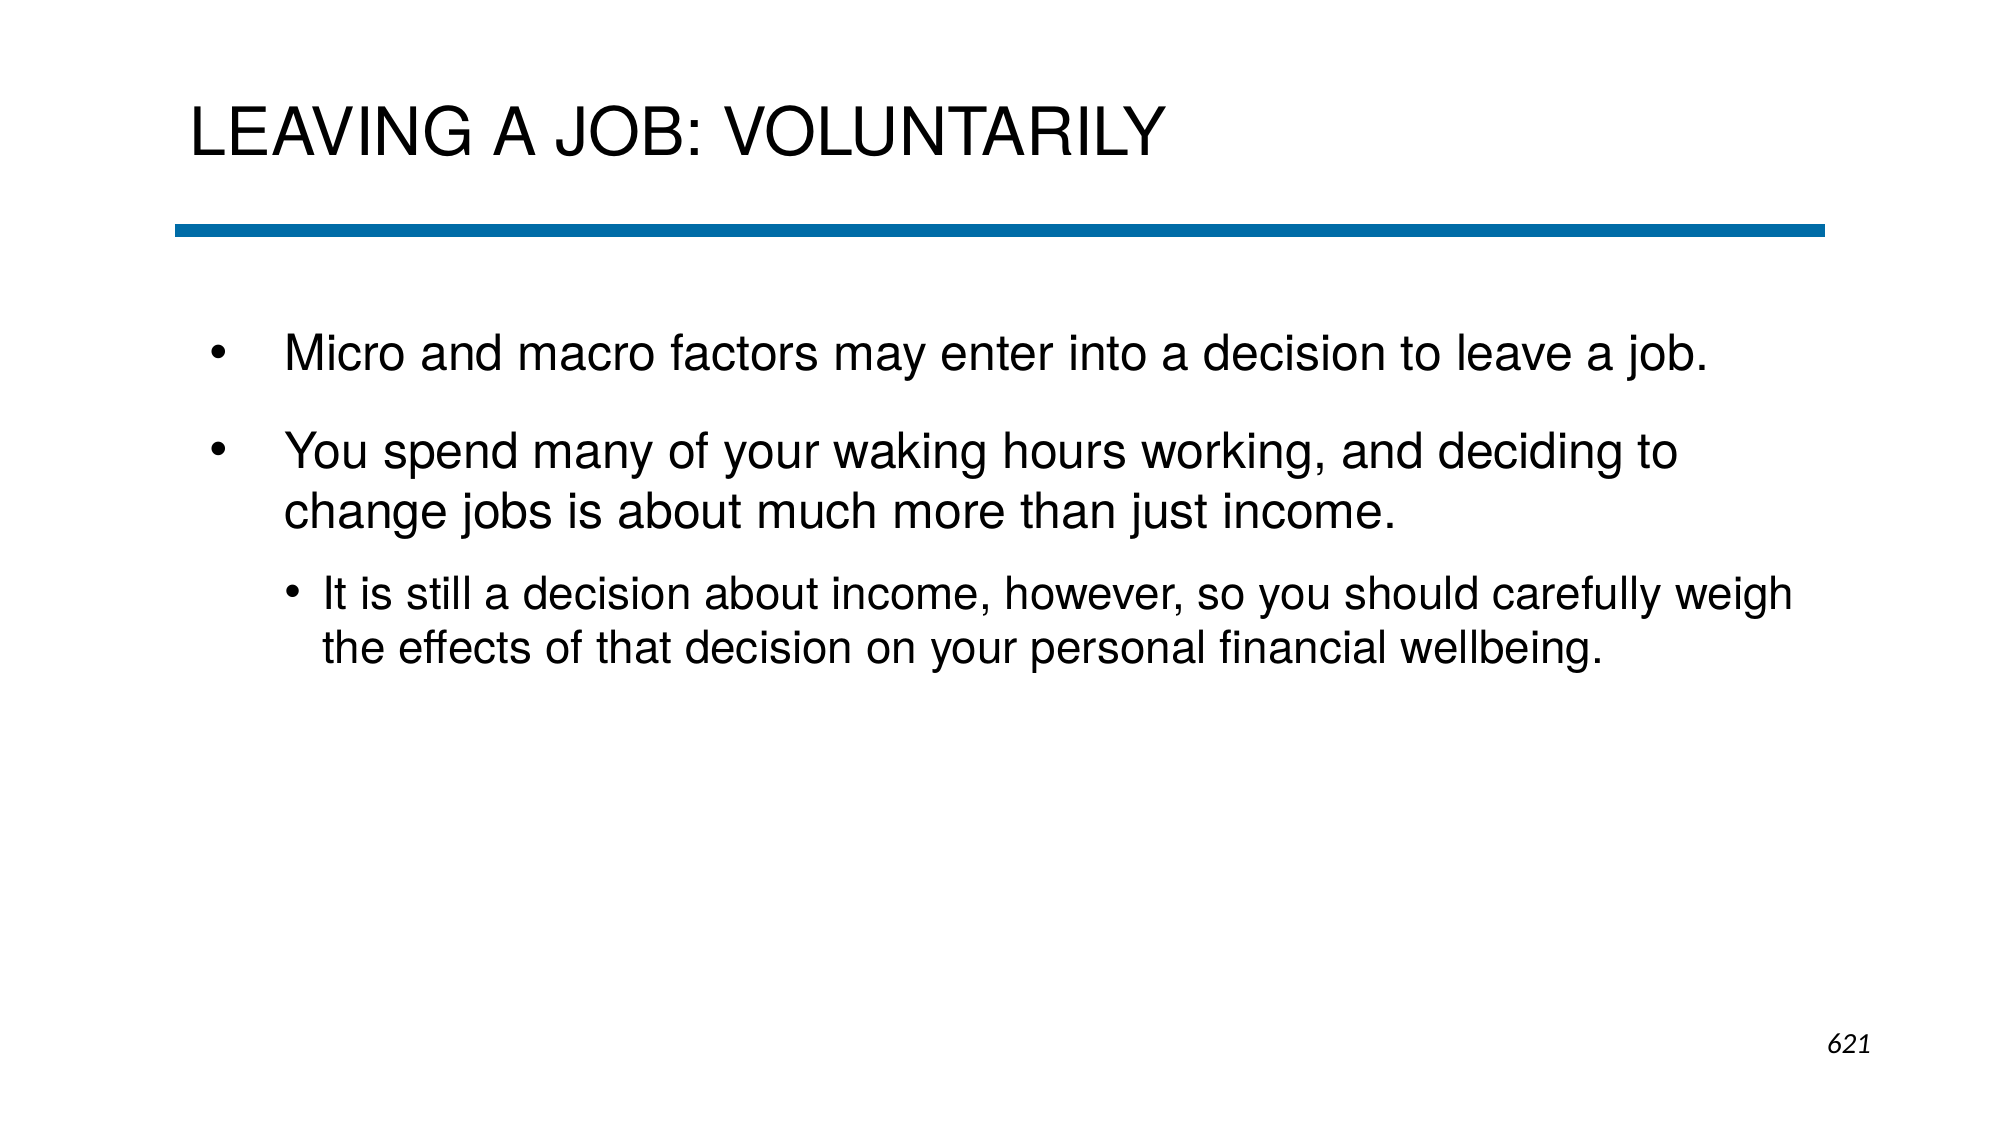

# Leaving a job: voluntarily
Micro and macro factors may enter into a decision to leave a job.
You spend many of your waking hours working, and deciding to change jobs is about much more than just income.
It is still a decision about income, however, so you should carefully weigh the effects of that decision on your personal financial wellbeing.

1-621